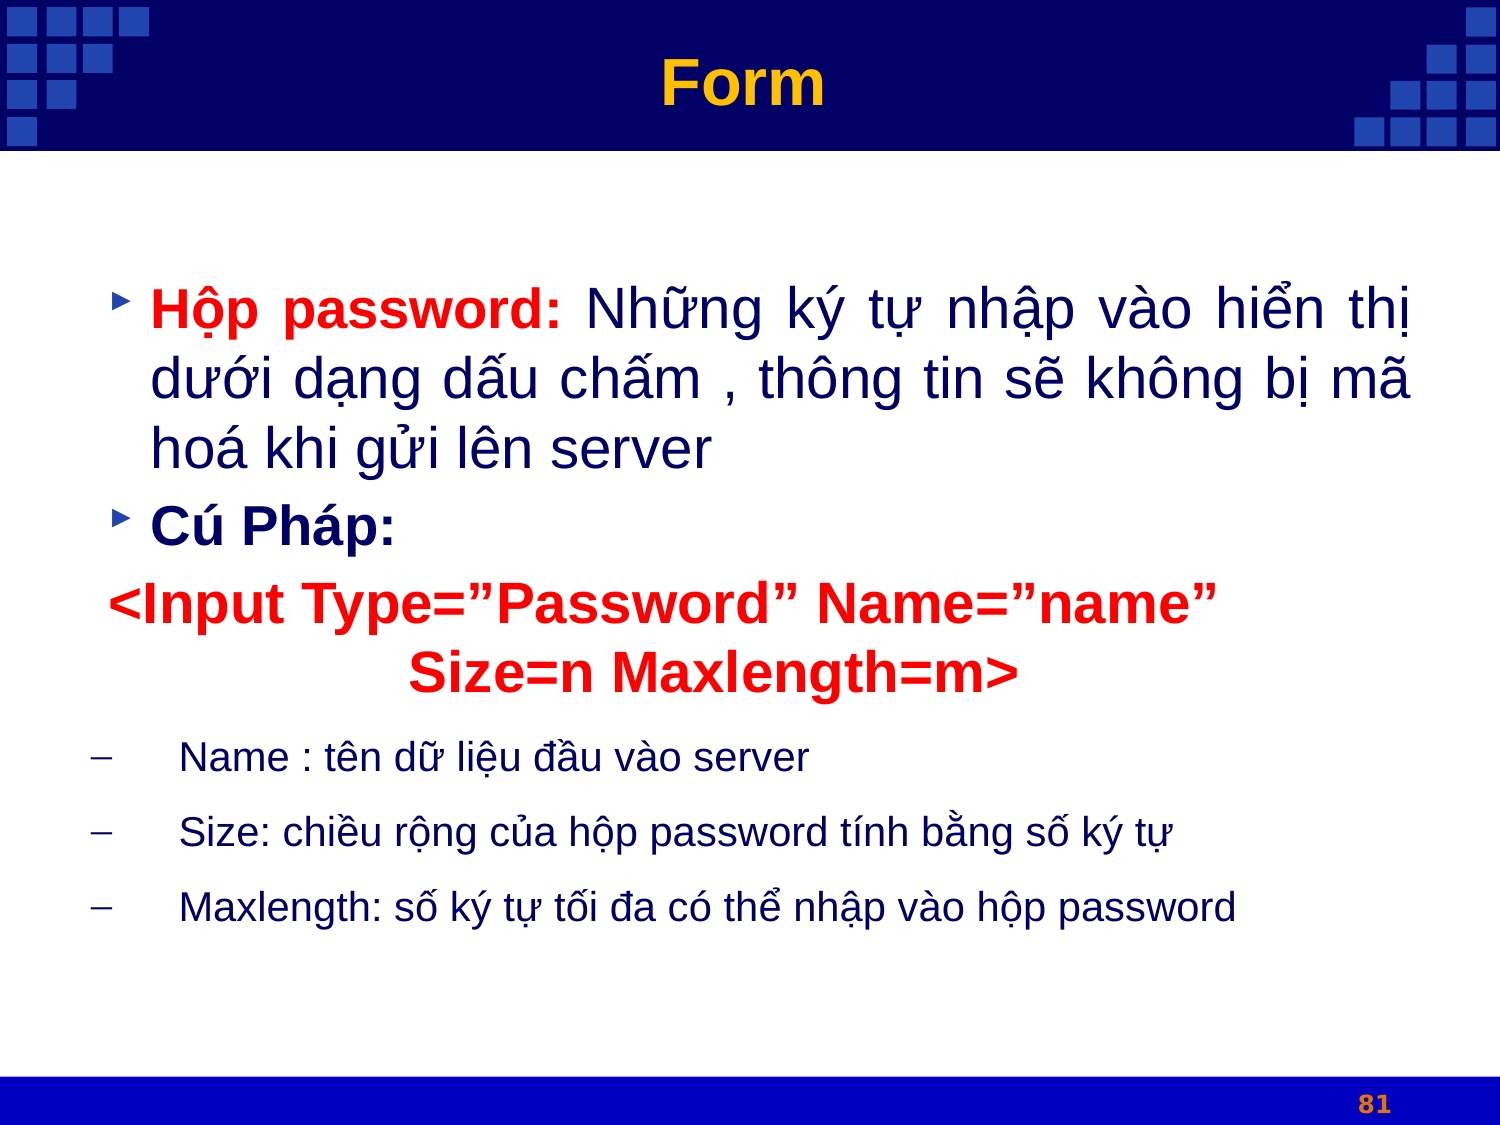

# Form
Hộp password: Những ký tự nhập vào hiển thị dưới dạng dấu chấm , thông tin sẽ không bị mã hoá khi gửi lên server
Cú Pháp:
<Input Type=”Password” Name=”name” 	     		Size=n Maxlength=m>
Name : tên dữ liệu đầu vào server
Size: chiều rộng của hộp password tính bằng số ký tự
Maxlength: số ký tự tối đa có thể nhập vào hộp password

81